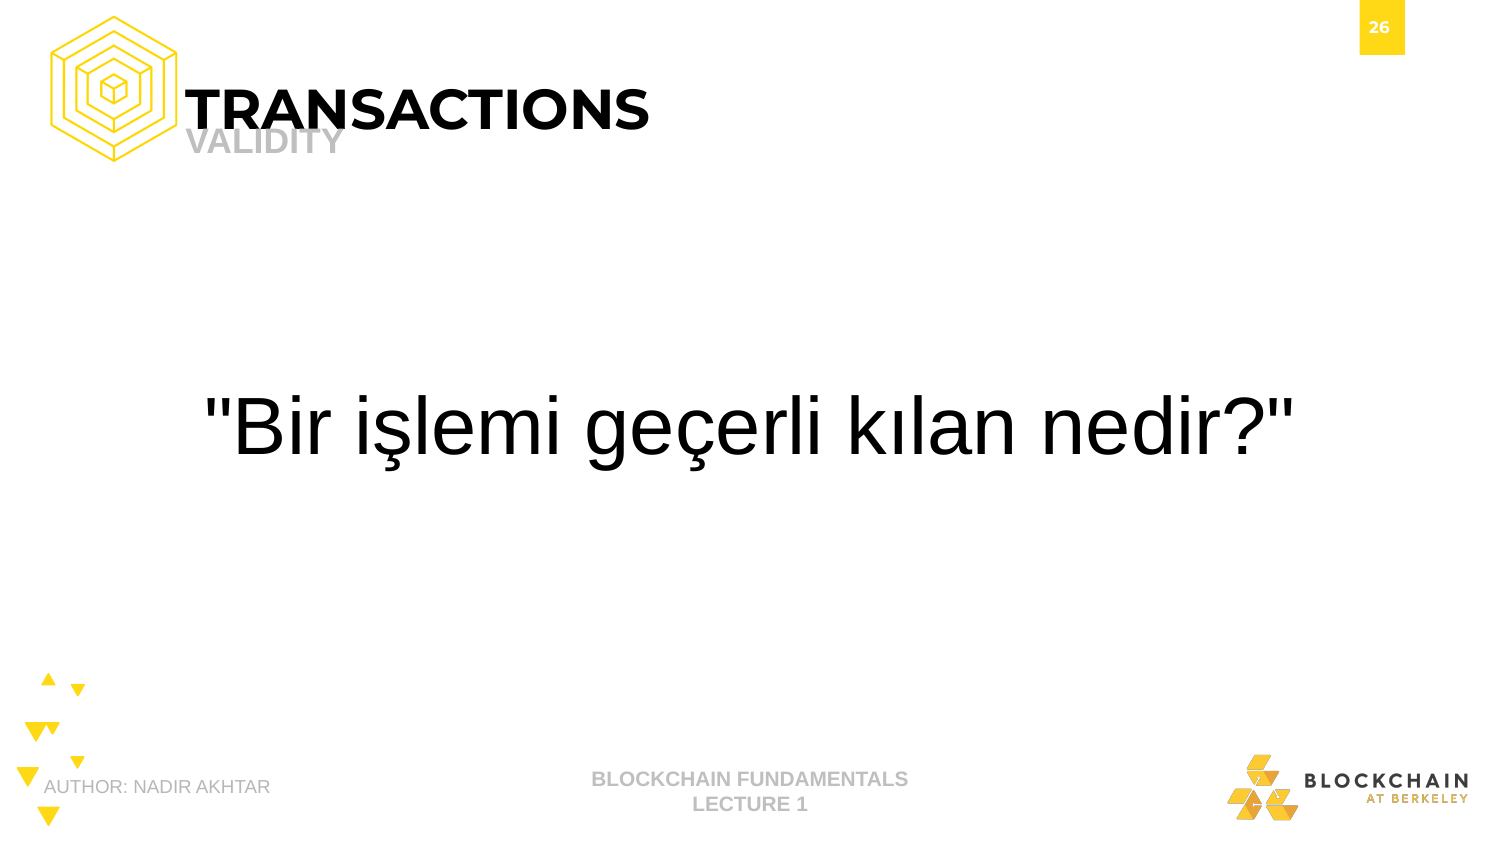

TRANSACTIONS
VALIDITY
"Bir işlemi geçerli kılan nedir?"

AUTHOR: NADIR AKHTAR
BLOCKCHAIN FUNDAMENTALS LECTURE 1